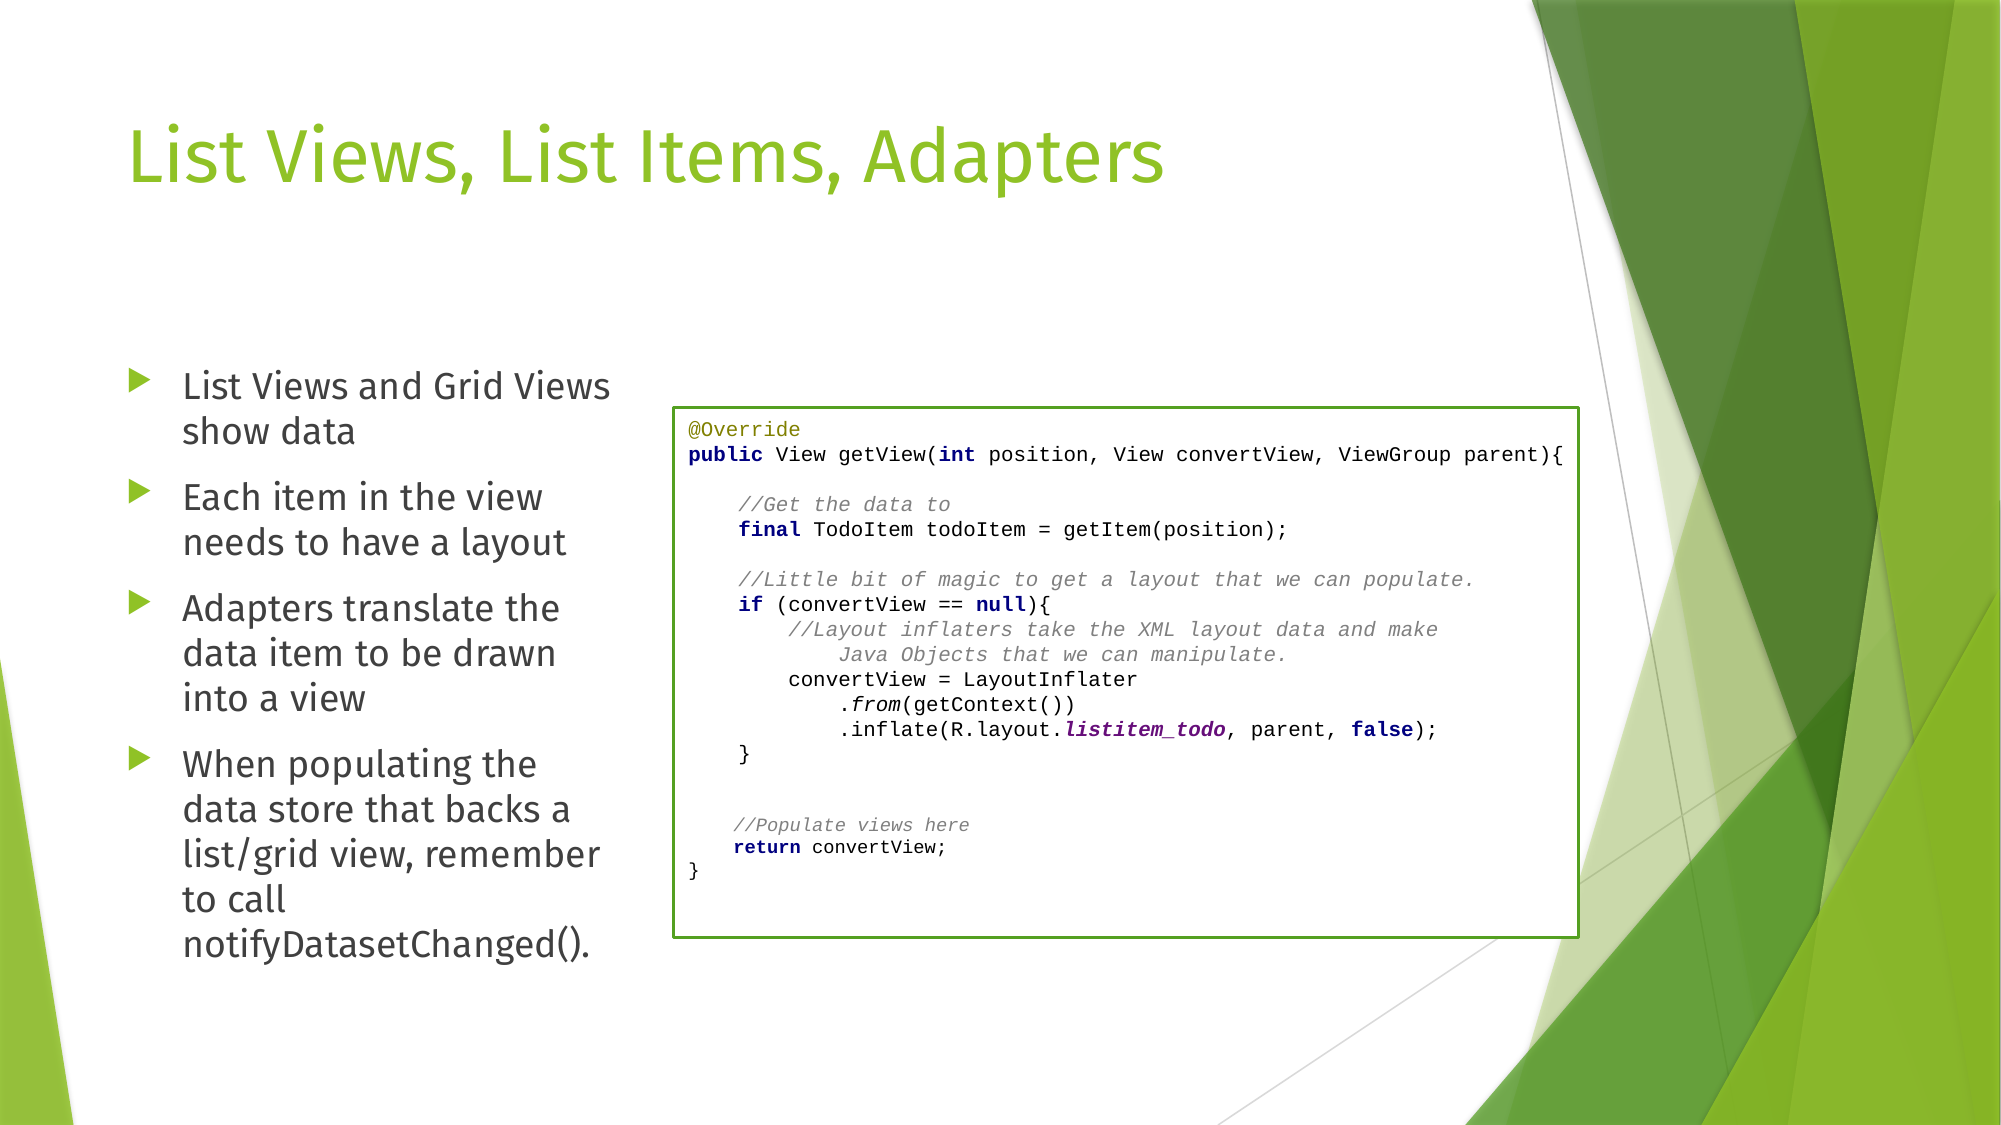

# List Views, List Items, Adapters
List Views and Grid Views show data
Each item in the view needs to have a layout
Adapters translate the data item to be drawn into a view
When populating the data store that backs a list/grid view, remember to call notifyDatasetChanged().
@Override
public View getView(int position, View convertView, ViewGroup parent){
    //Get the data to
    final TodoItem todoItem = getItem(position);
    //Little bit of magic to get a layout that we can populate.
    if (convertView == null){
        //Layout inflaters take the XML layout data and make
	Java Objects that we can manipulate.
        convertView = LayoutInflater
	.from(getContext())
	.inflate(R.layout.listitem_todo, parent, false);
    }
    //Populate views here
    return convertView;
}